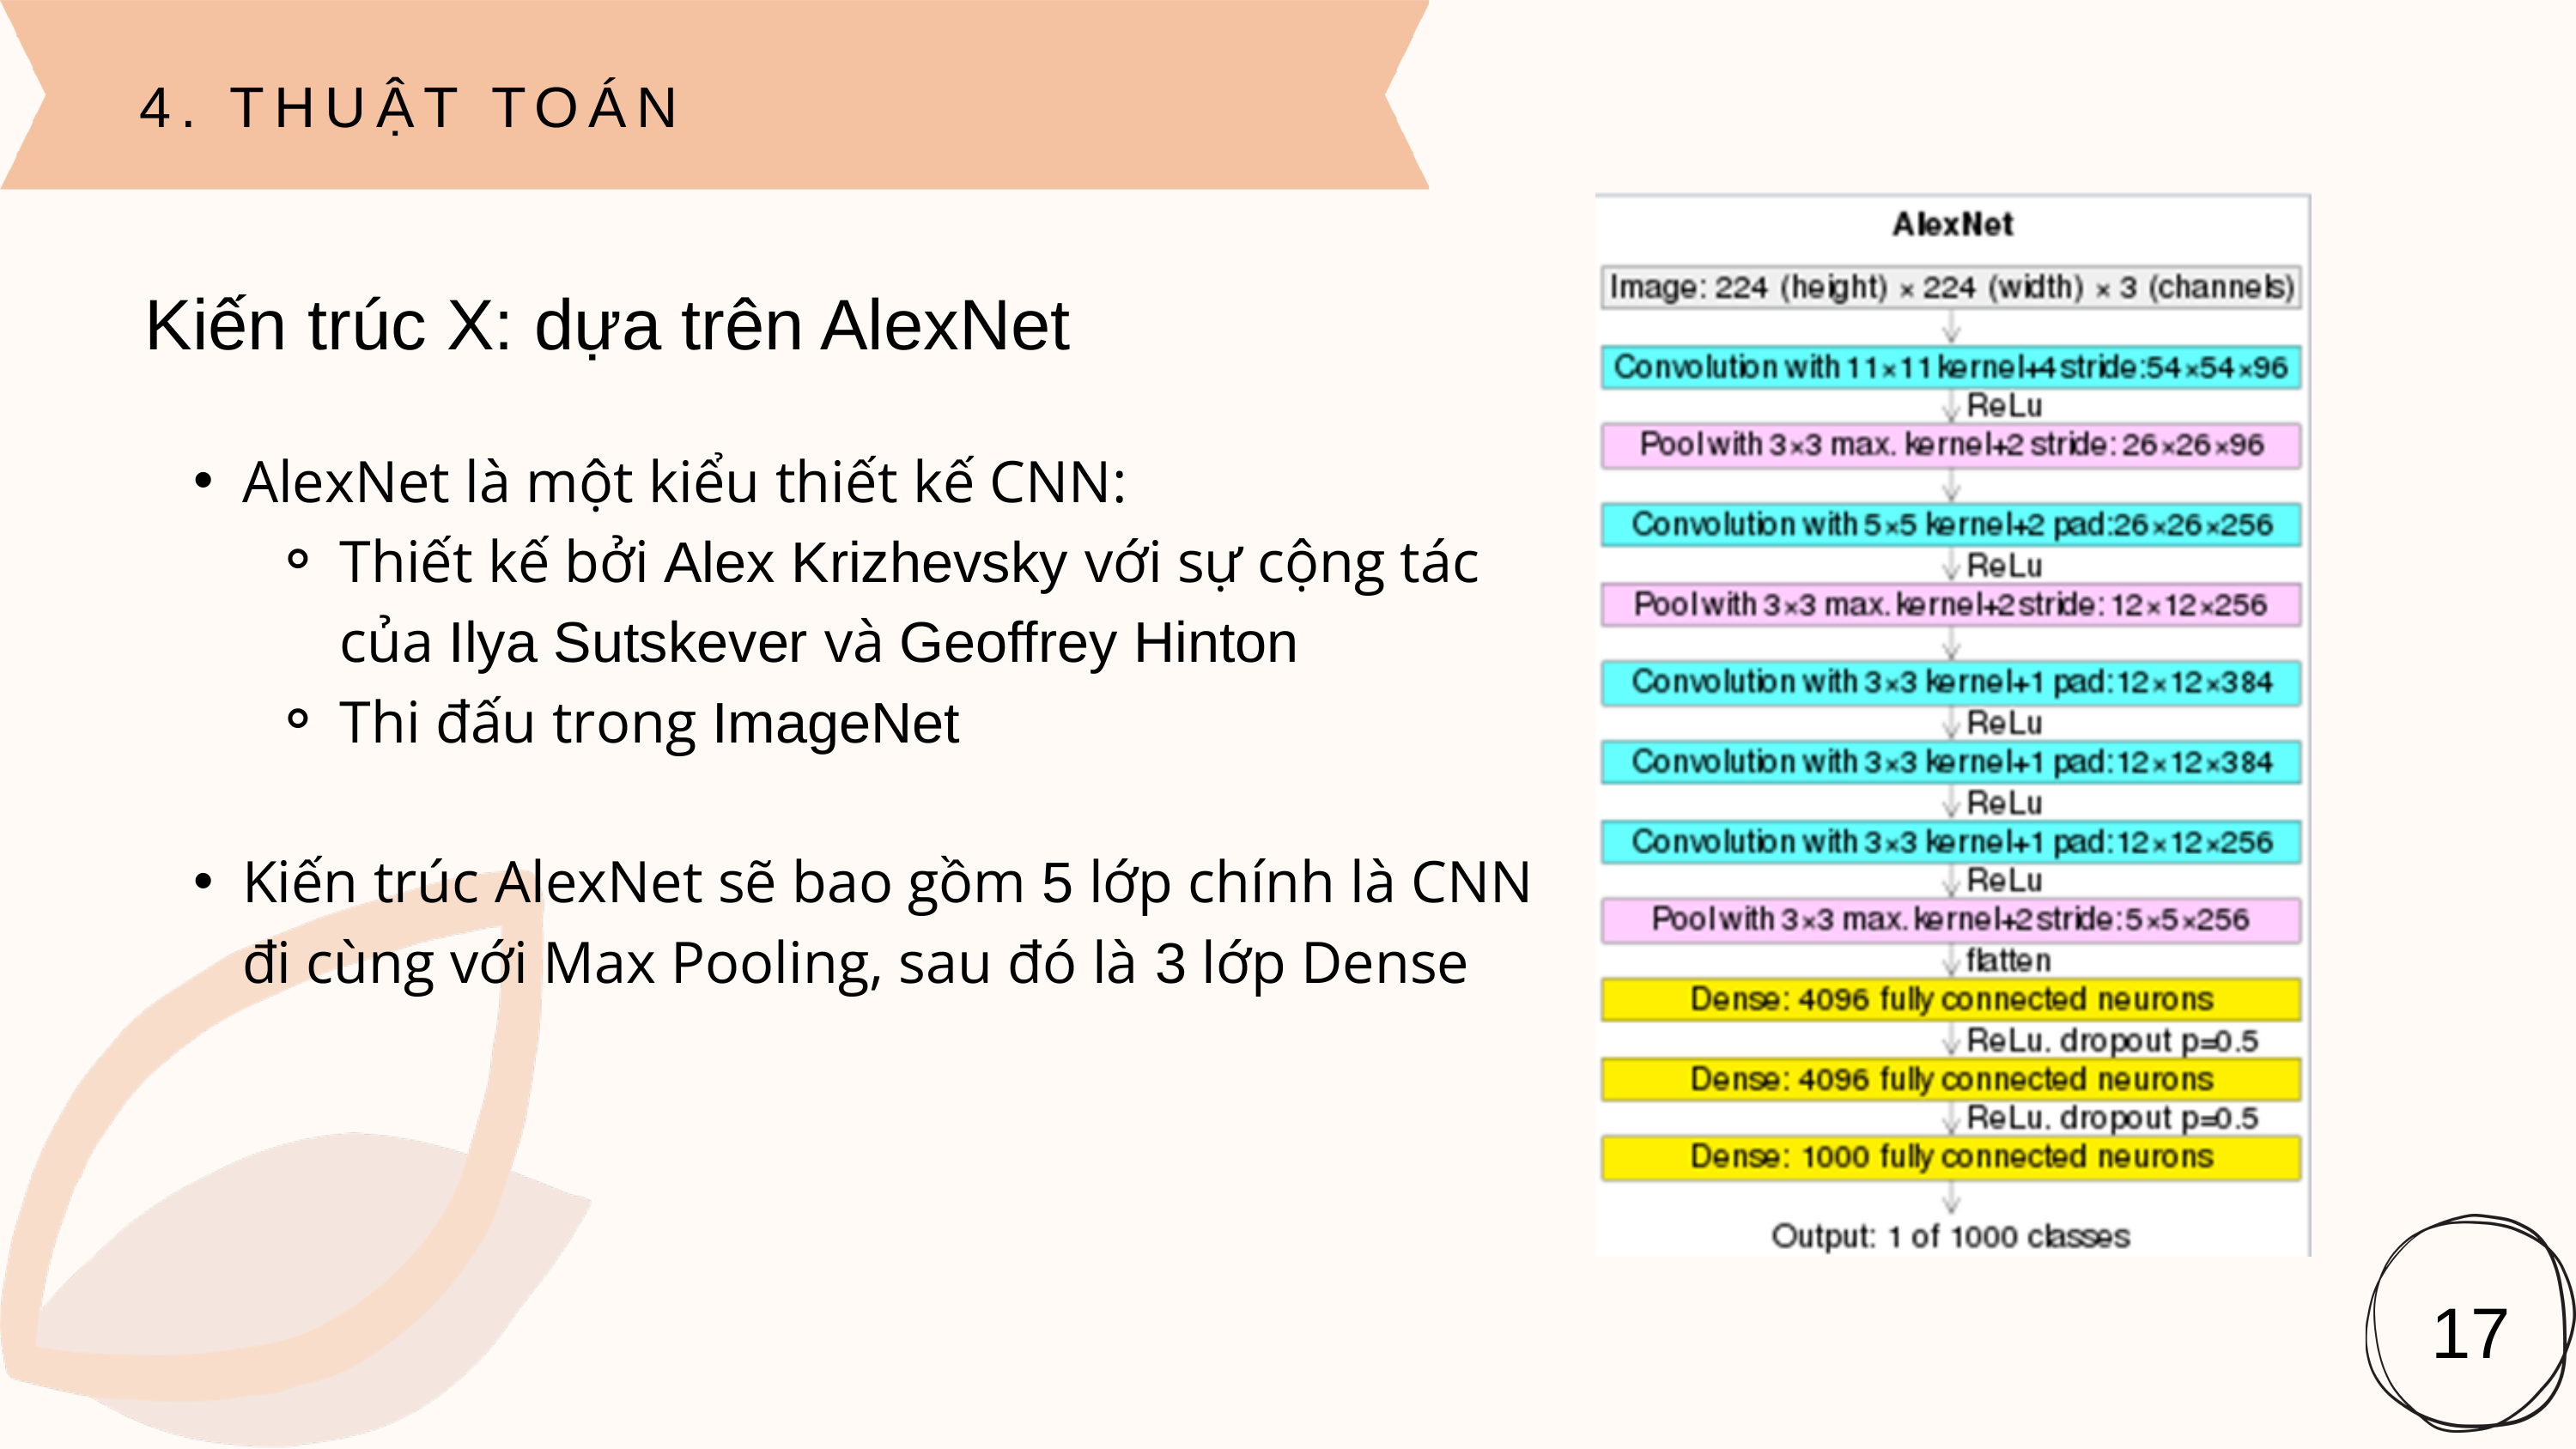

4. THUẬT TOÁN

Kiến trúc X: dựa trên AlexNet
AlexNet là một kiểu thiết kế CNN:
Thiết kế bởi Alex Krizhevsky với sự cộng tác của Ilya Sutskever và Geoffrey Hinton
Thi đấu trong ImageNet

Kiến trúc AlexNet sẽ bao gồm 5 lớp chính là CNN đi cùng với Max Pooling, sau đó là 3 lớp Dense

17